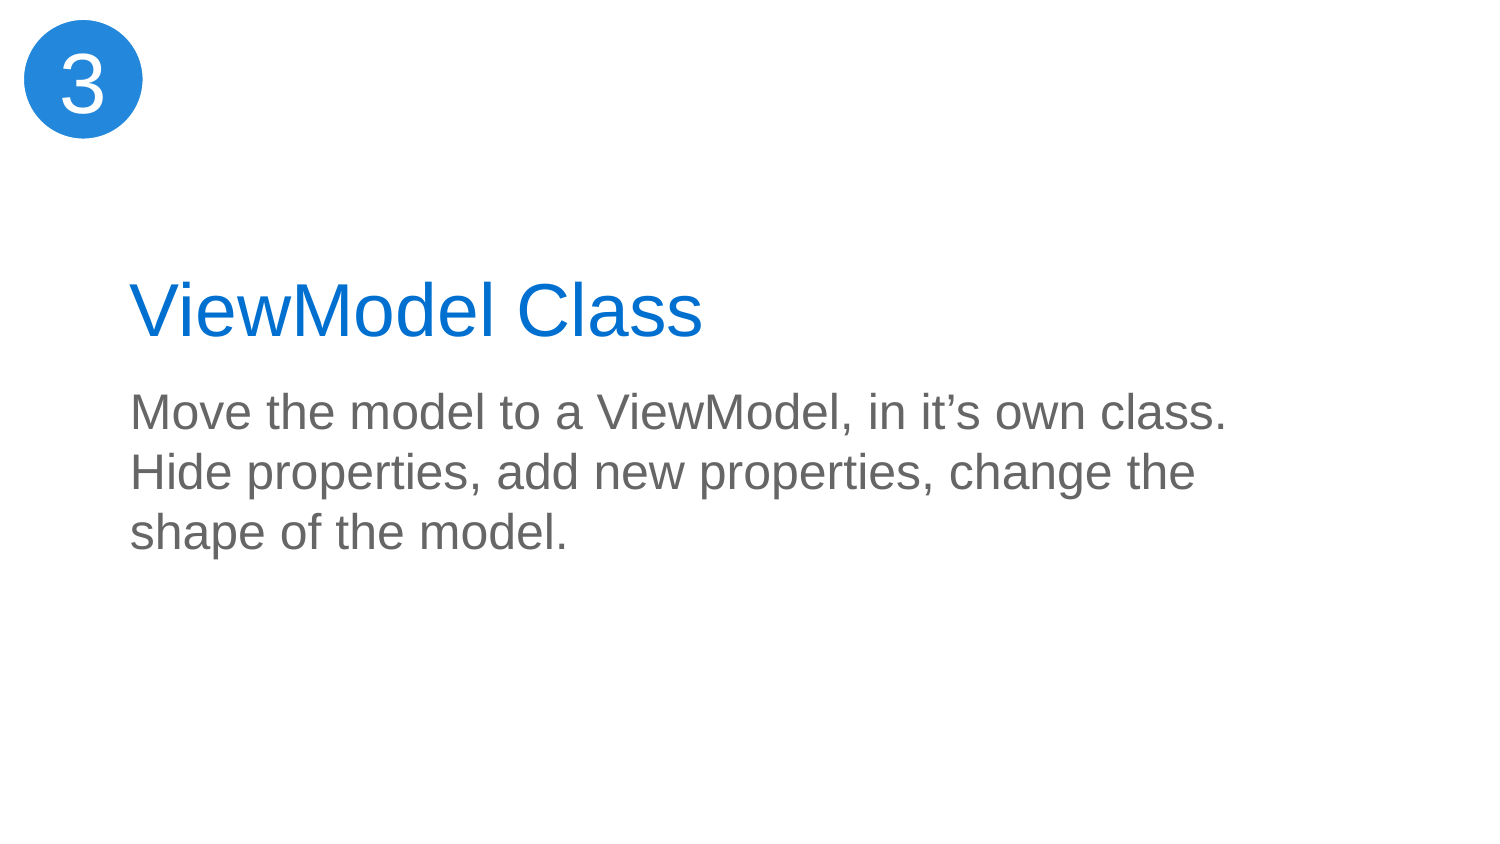

3
# ViewModel Class
Move the model to a ViewModel, in it’s own class. Hide properties, add new properties, change the shape of the model.